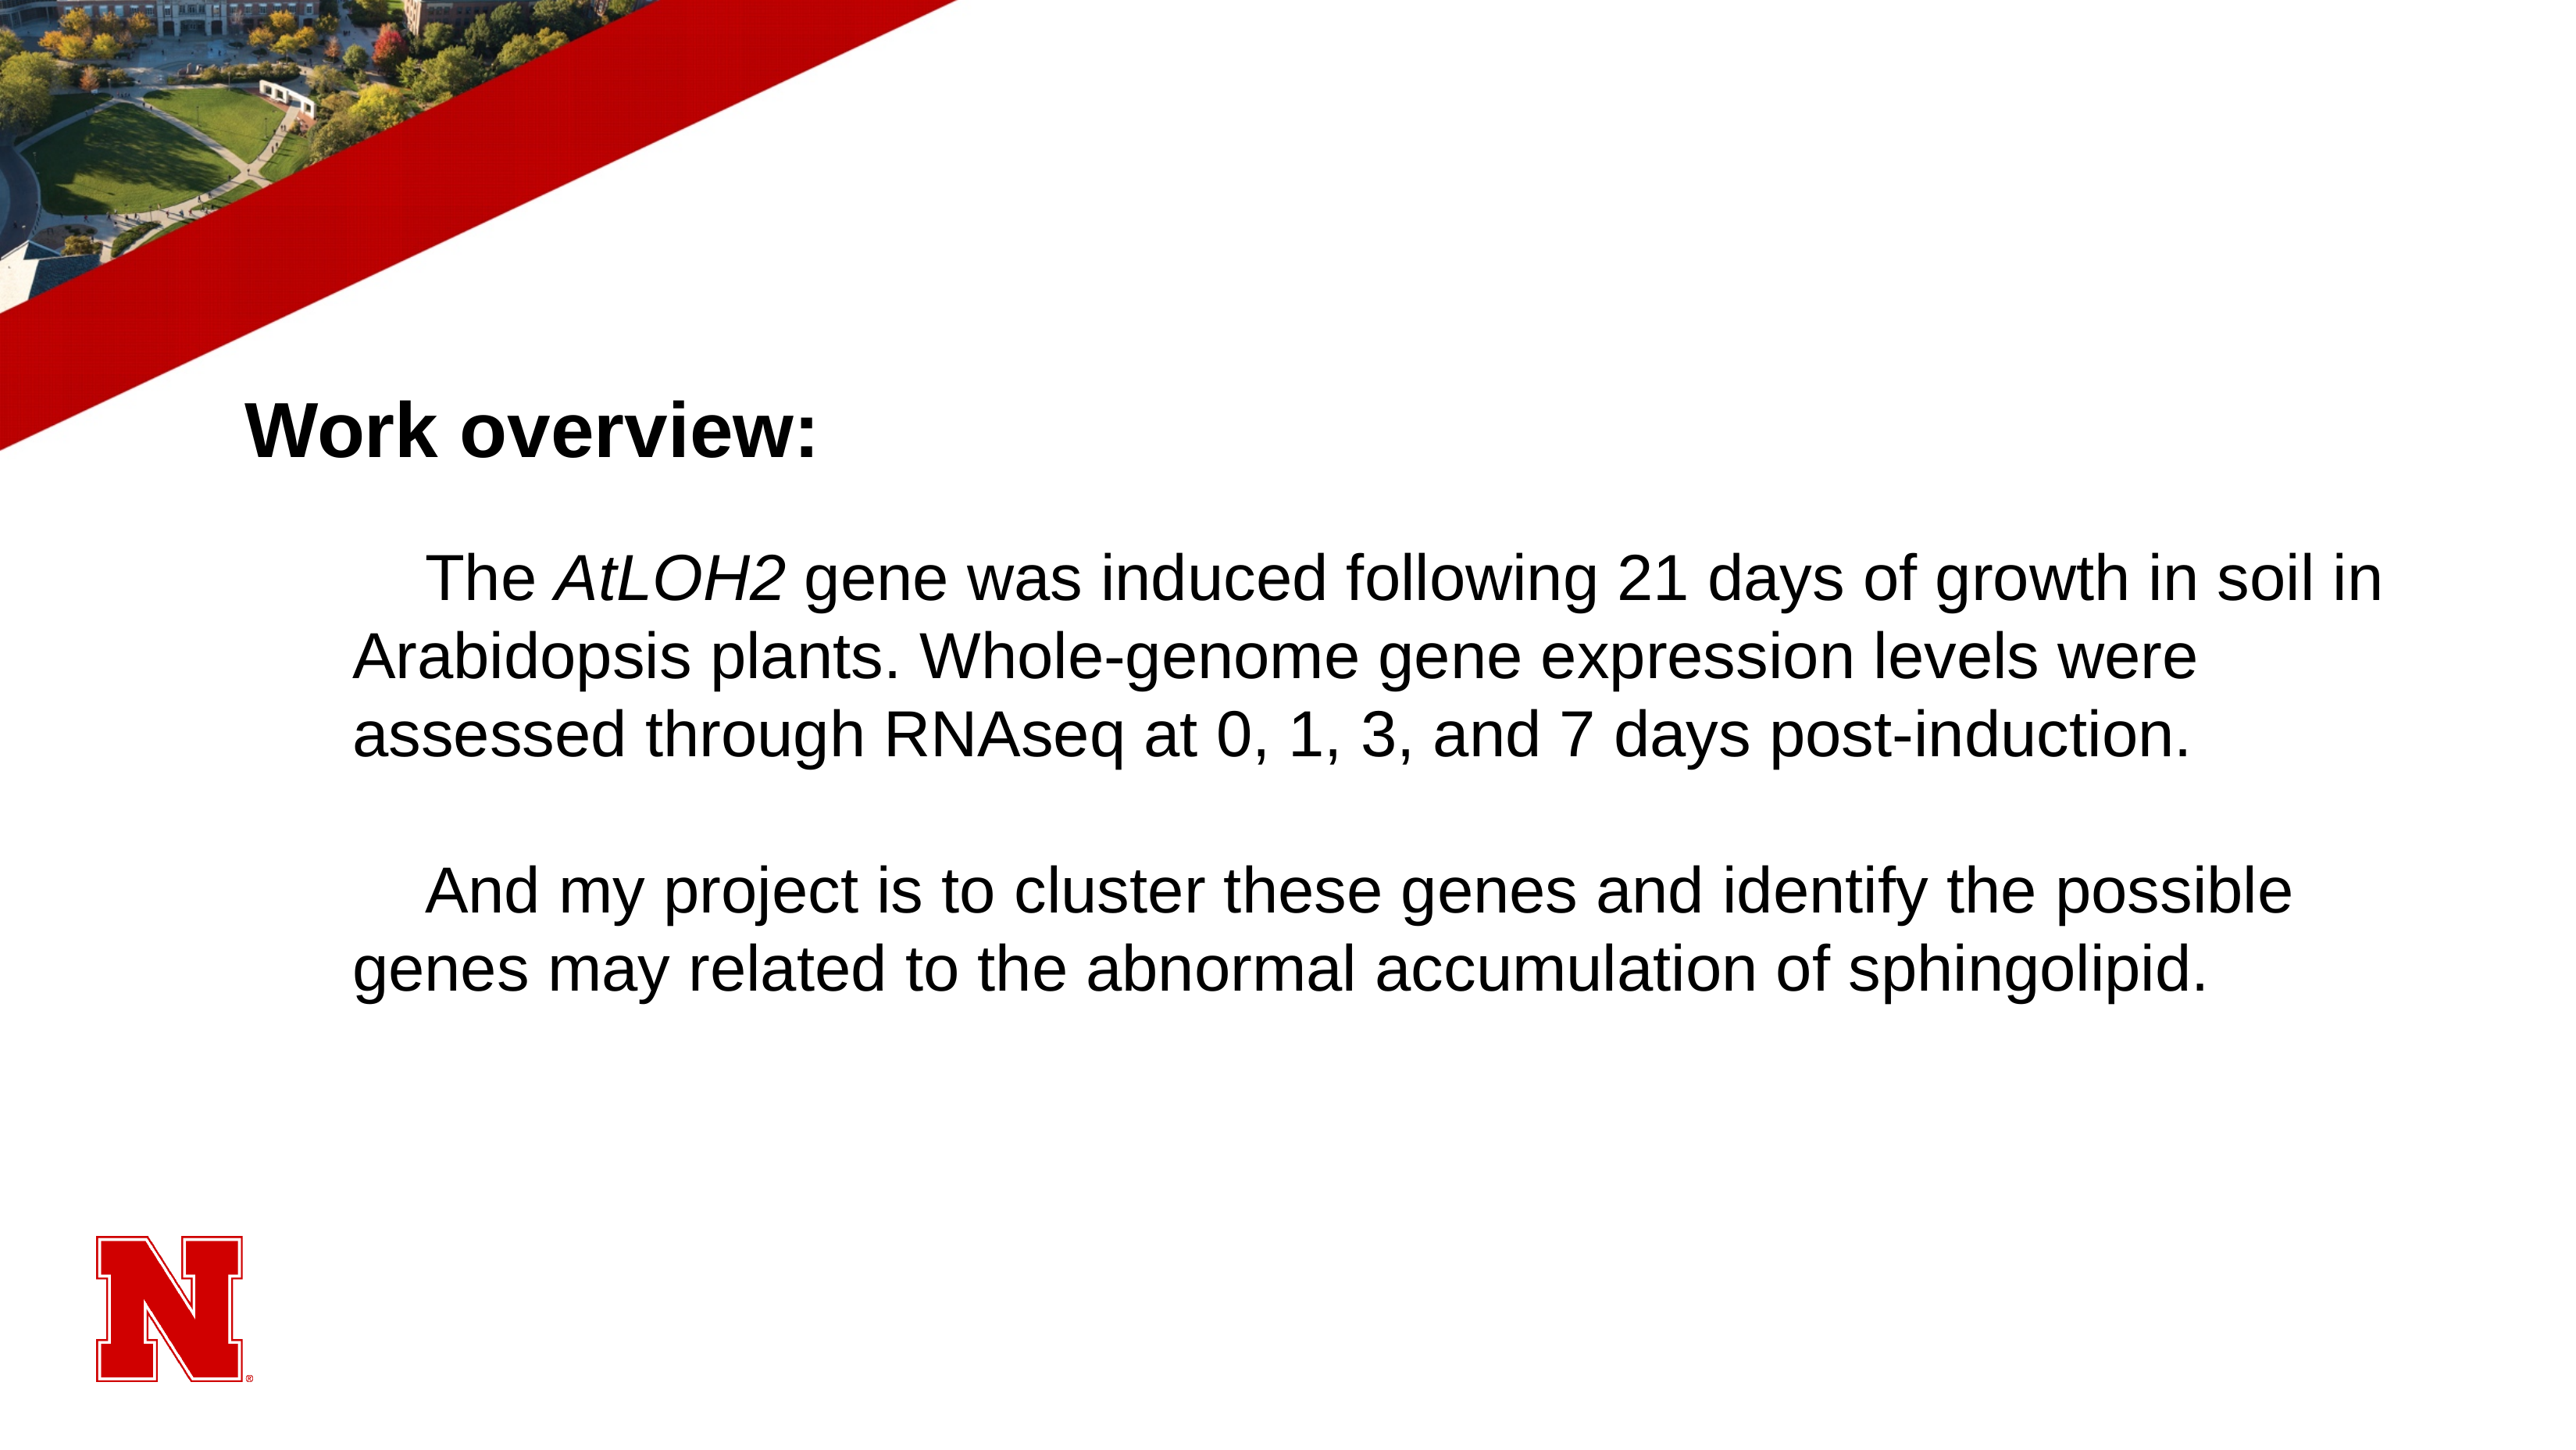

Work overview:
    The AtLOH2 gene was induced following 21 days of growth in soil in Arabidopsis plants. Whole-genome gene expression levels were assessed through RNAseq at 0, 1, 3, and 7 days post-induction.

    And my project is to cluster these genes and identify the possible genes may related to the abnormal accumulation of sphingolipid.